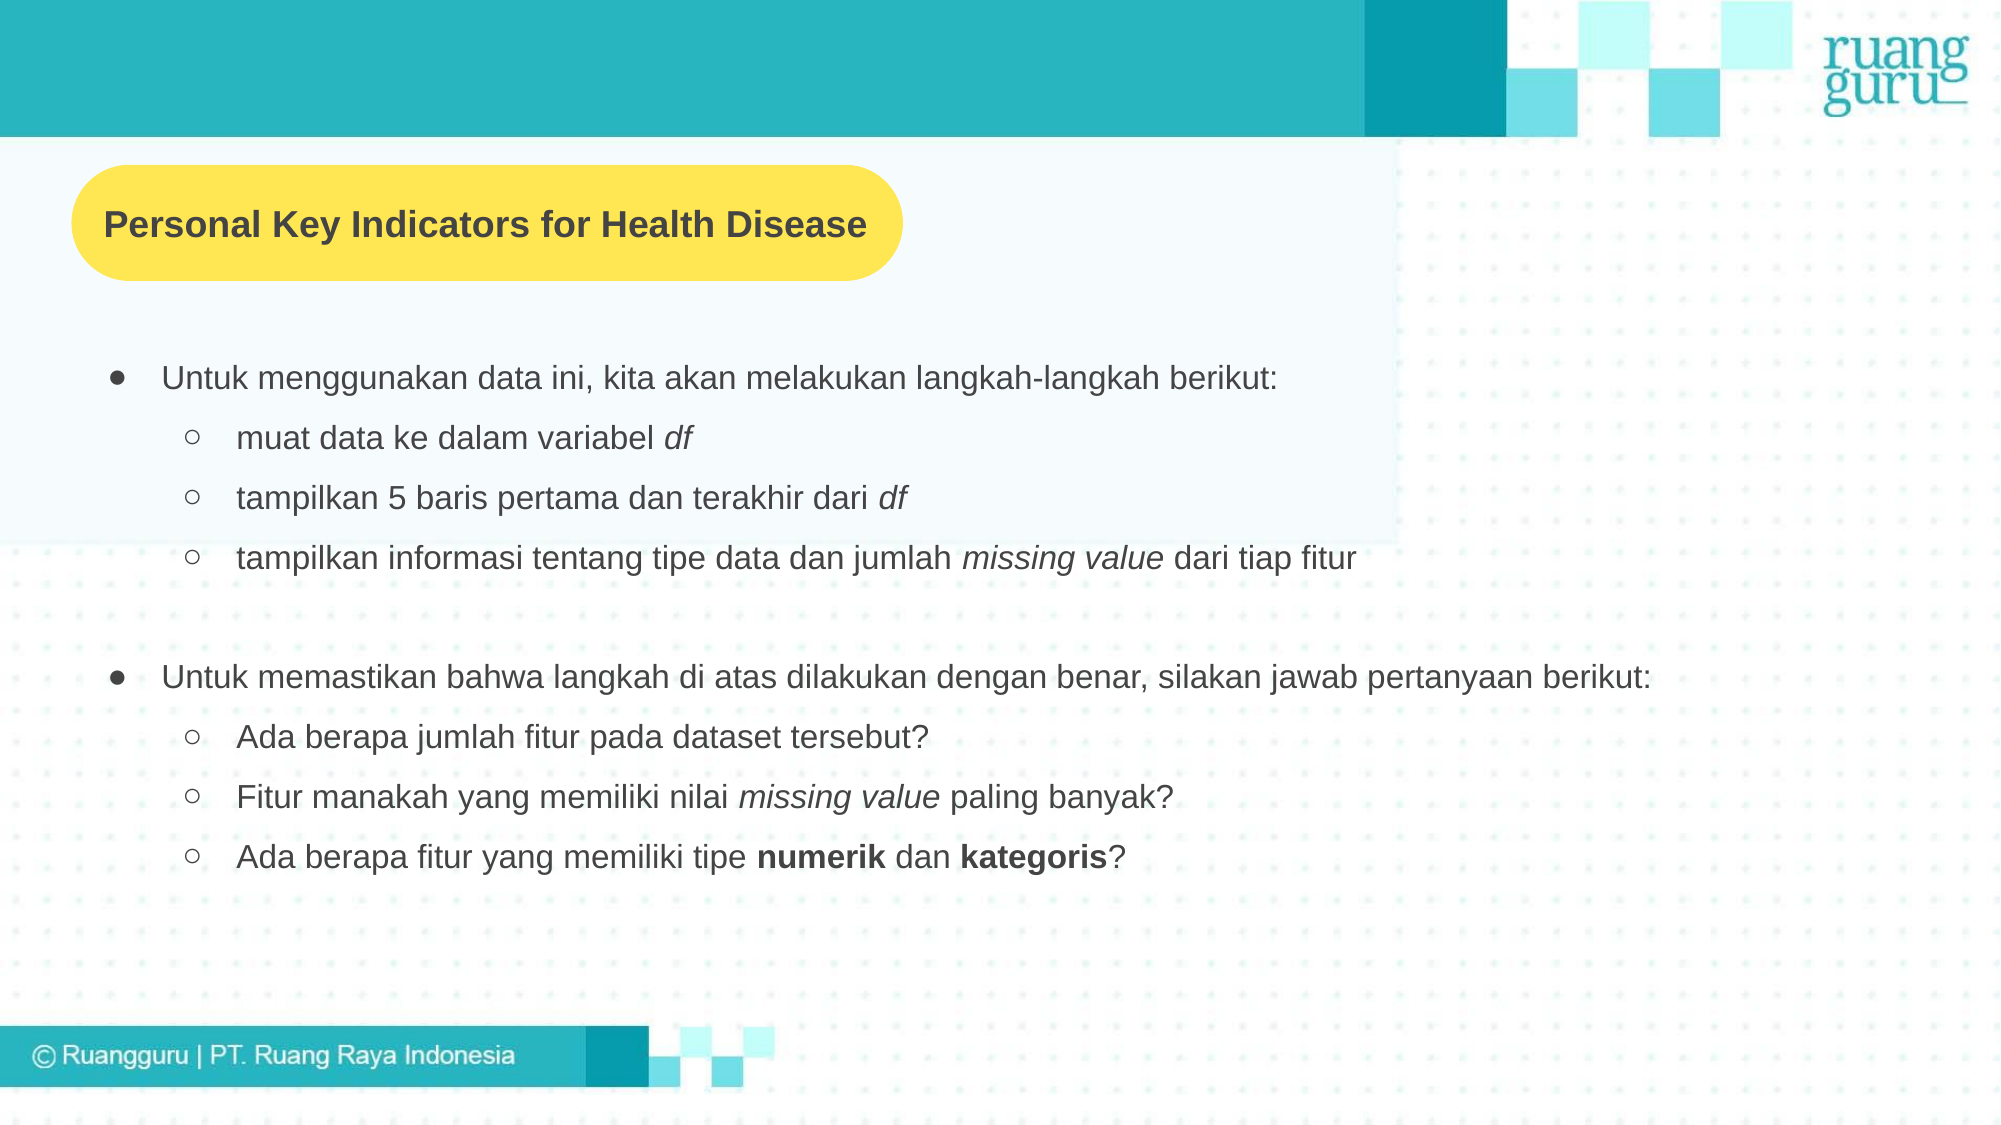

Personal Key Indicators for Health Disease
Untuk menggunakan data ini, kita akan melakukan langkah-langkah berikut:
muat data ke dalam variabel df
tampilkan 5 baris pertama dan terakhir dari df
tampilkan informasi tentang tipe data dan jumlah missing value dari tiap fitur

Untuk memastikan bahwa langkah di atas dilakukan dengan benar, silakan jawab pertanyaan berikut:
Ada berapa jumlah fitur pada dataset tersebut?
Fitur manakah yang memiliki nilai missing value paling banyak?
Ada berapa fitur yang memiliki tipe numerik dan kategoris?